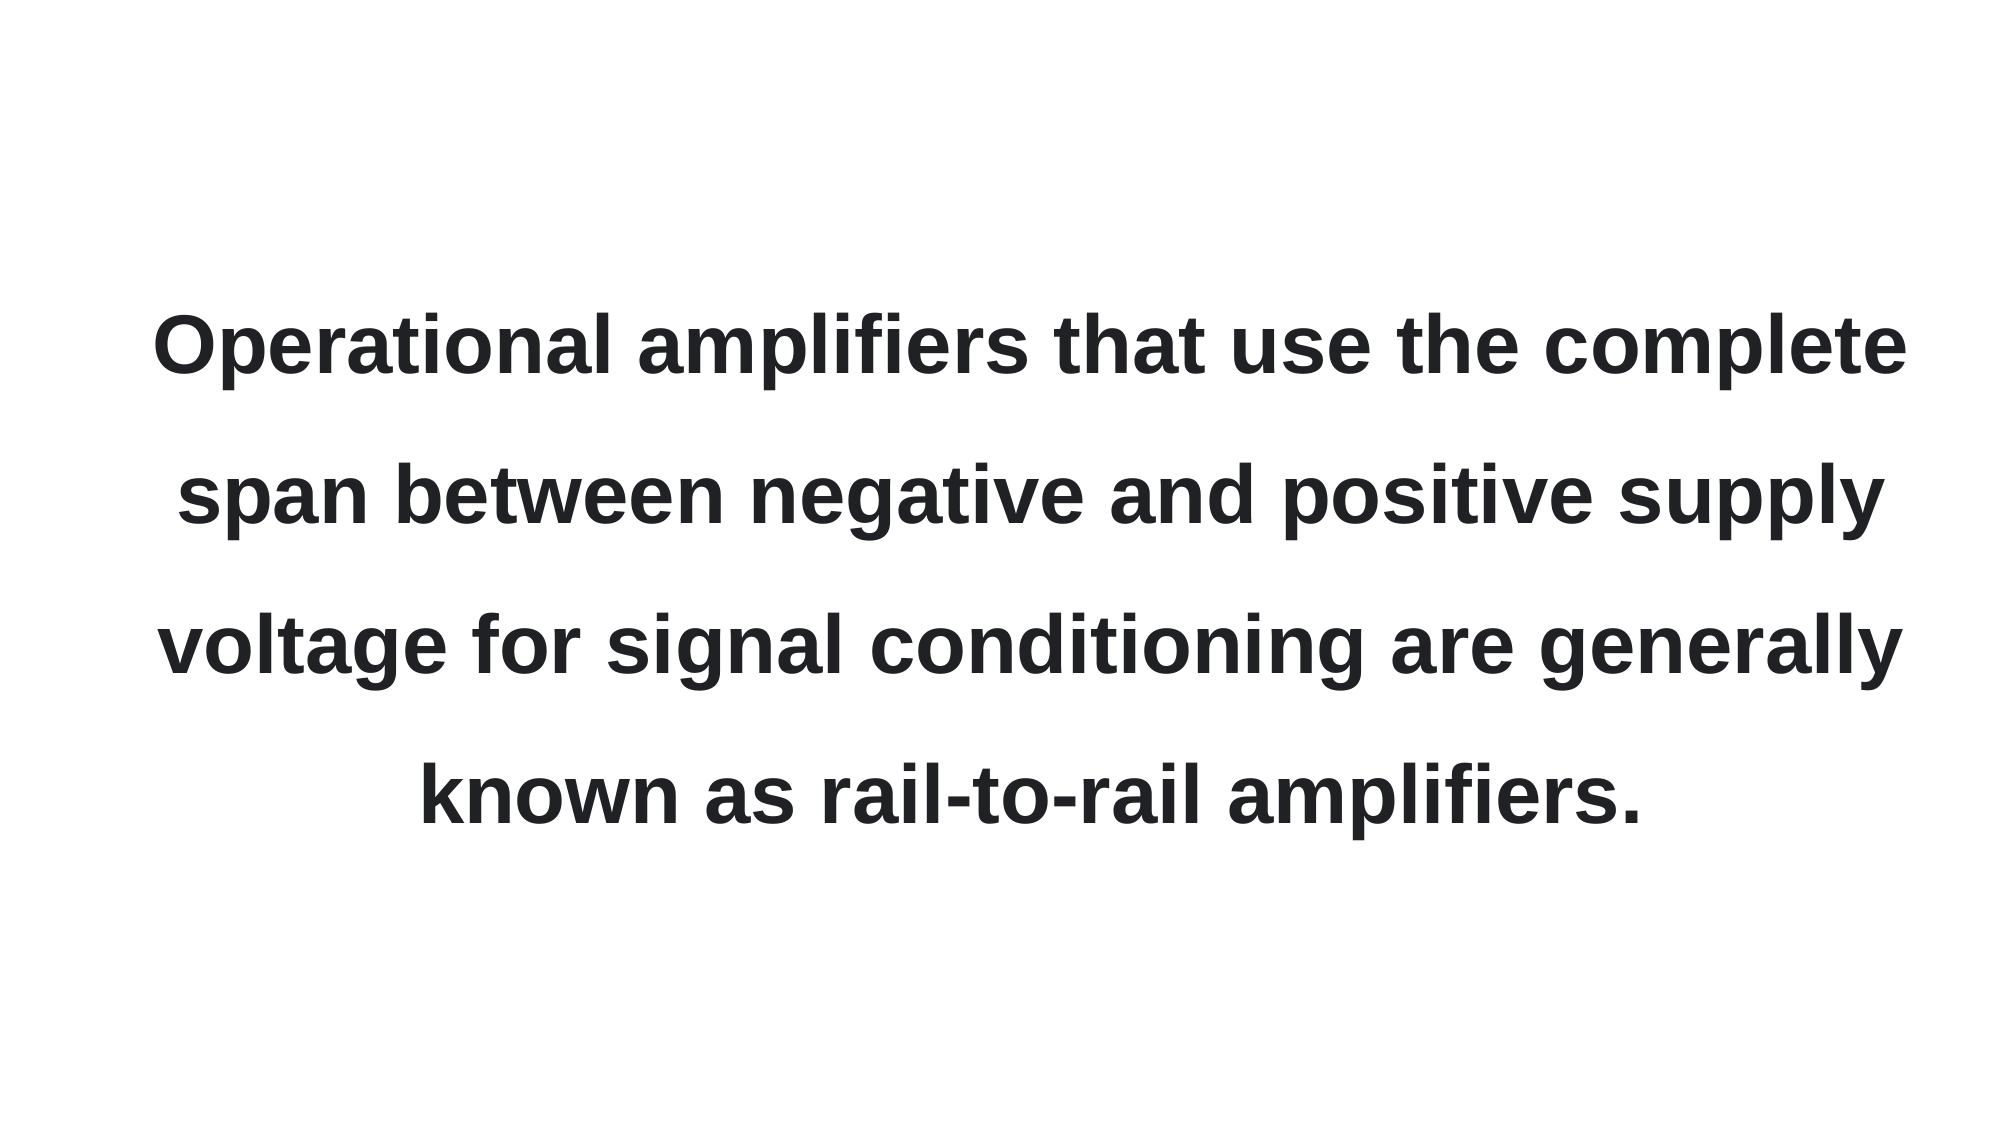

Operational amplifiers that use the complete span between negative and positive supply voltage for signal conditioning are generally known as rail-to-rail amplifiers.